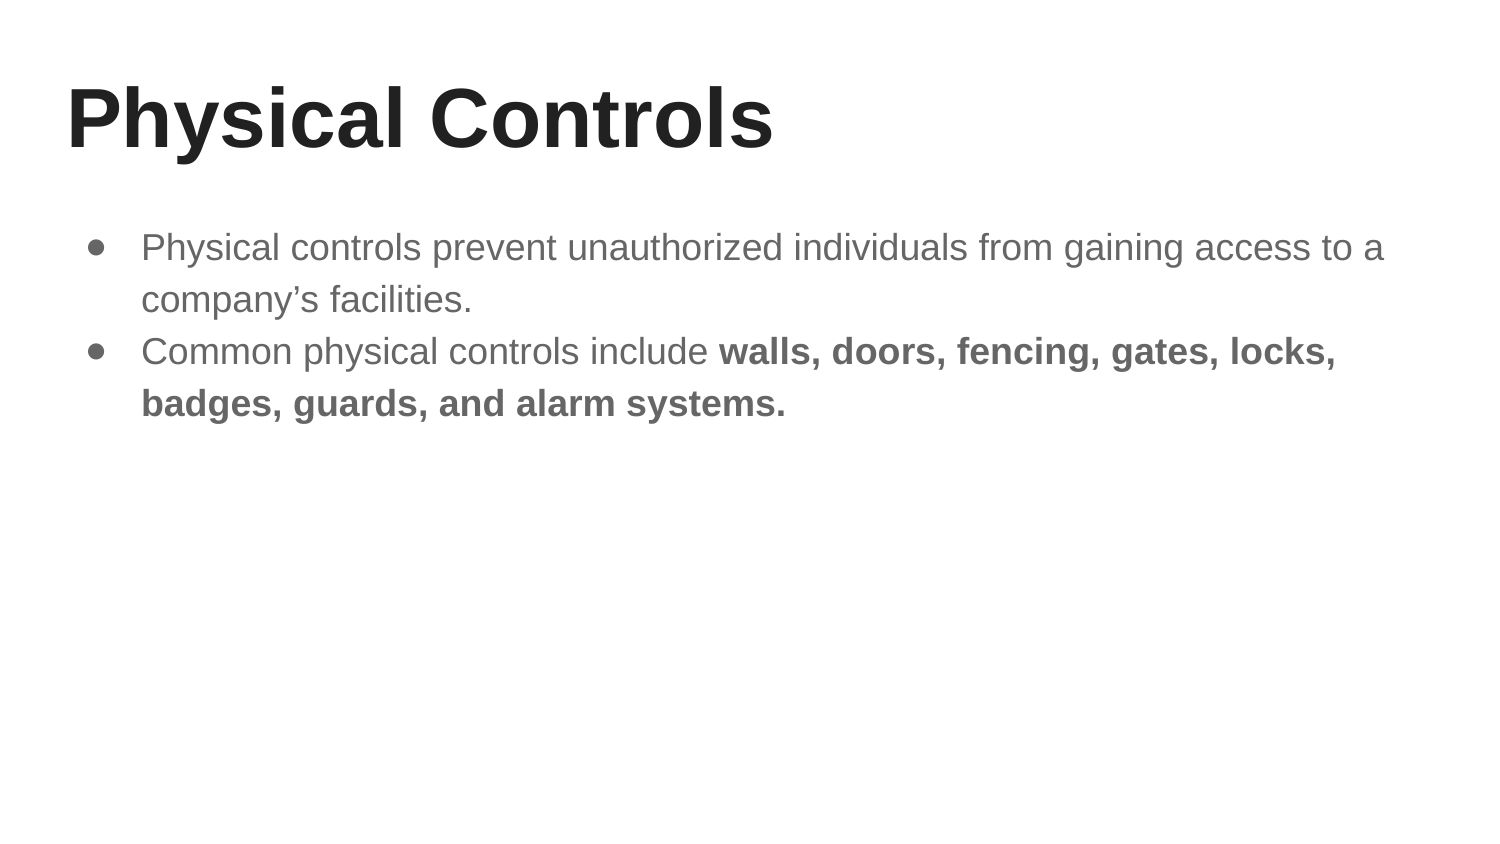

# Physical Controls
Physical controls prevent unauthorized individuals from gaining access to a company’s facilities.
Common physical controls include walls, doors, fencing, gates, locks, badges, guards, and alarm systems.